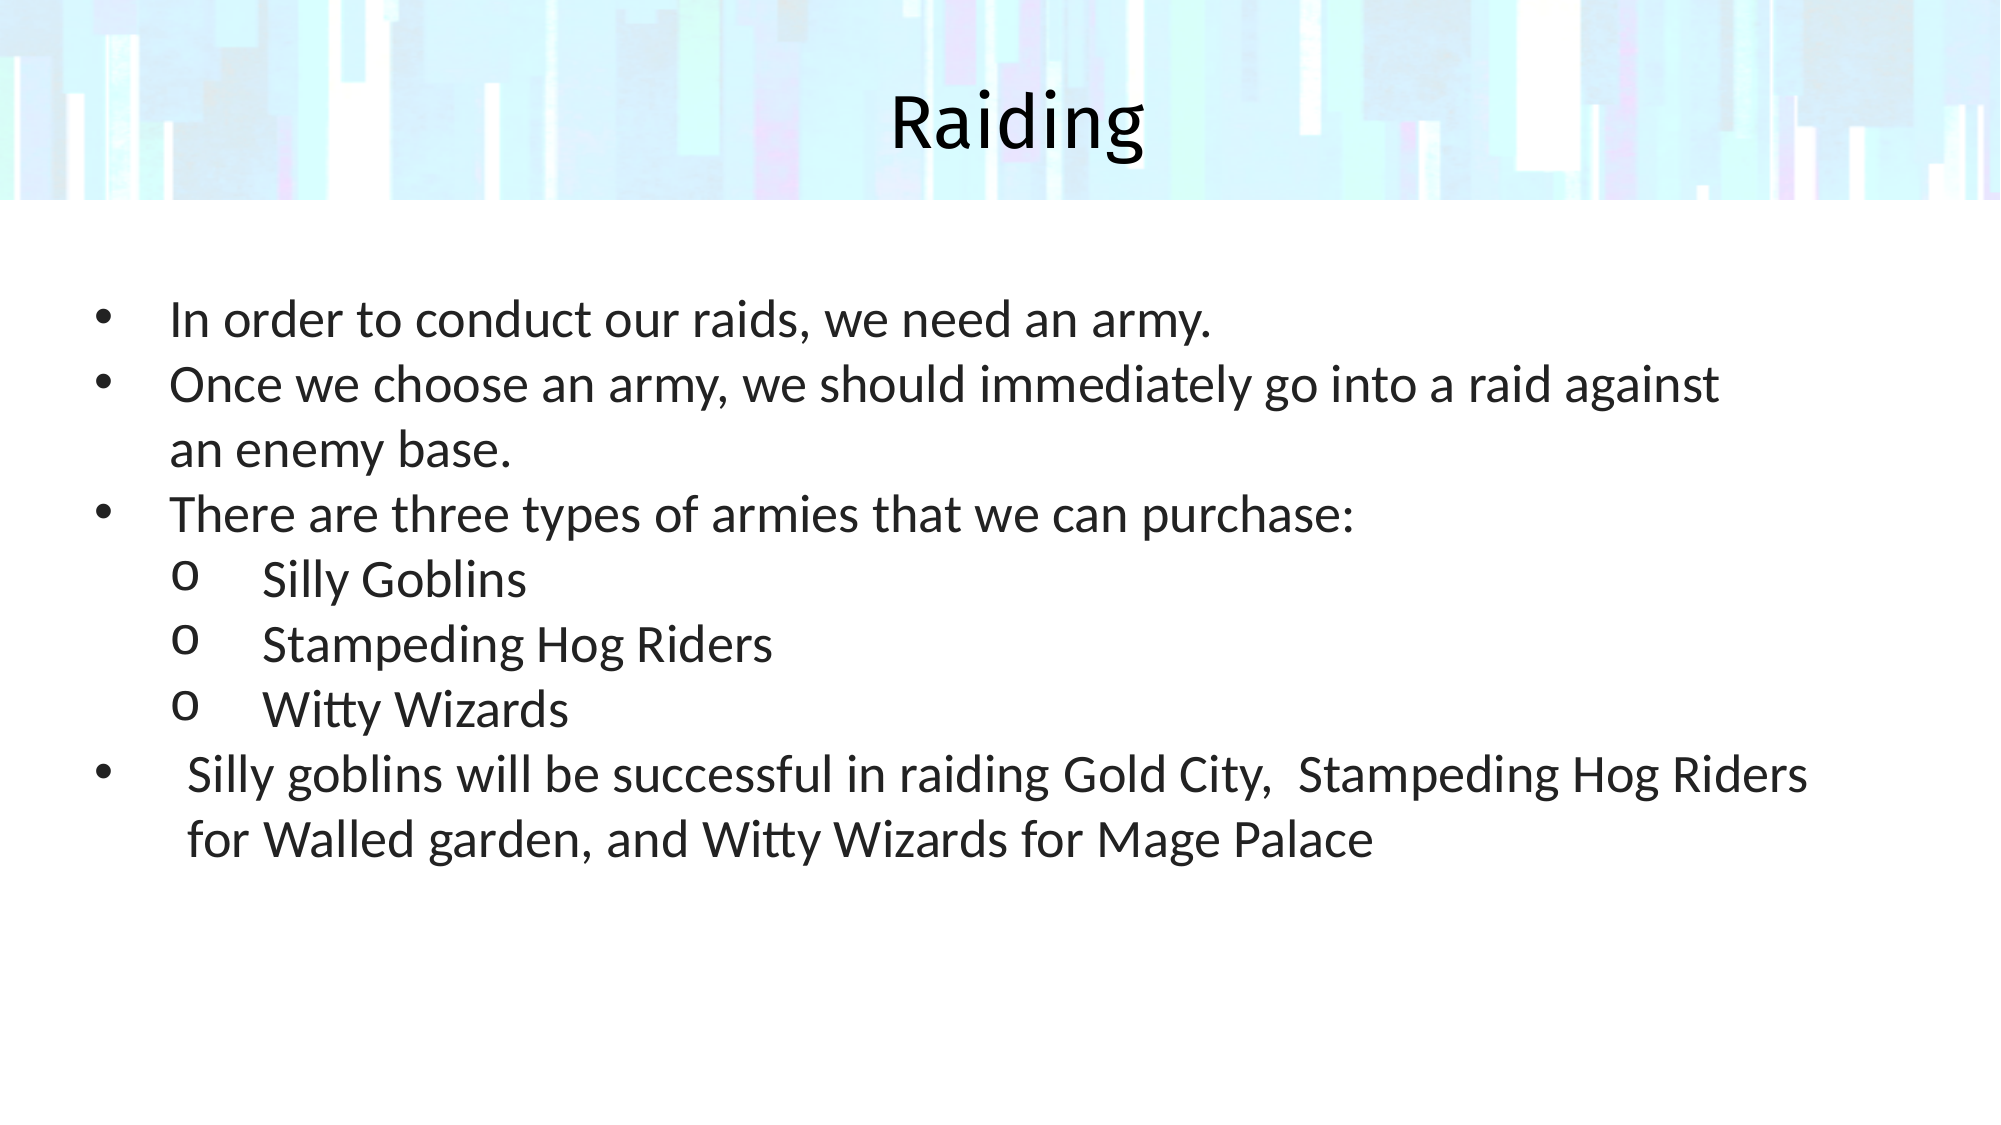

# Raiding
In order to conduct our raids, we need an army.
Once we choose an army, we should immediately go into a raid against an enemy base.
There are three types of armies that we can purchase:
Silly Goblins
Stampeding Hog Riders
Witty Wizards
Silly goblins will be successful in raiding Gold City,  Stampeding Hog Riders for Walled garden, and Witty Wizards for Mage Palace